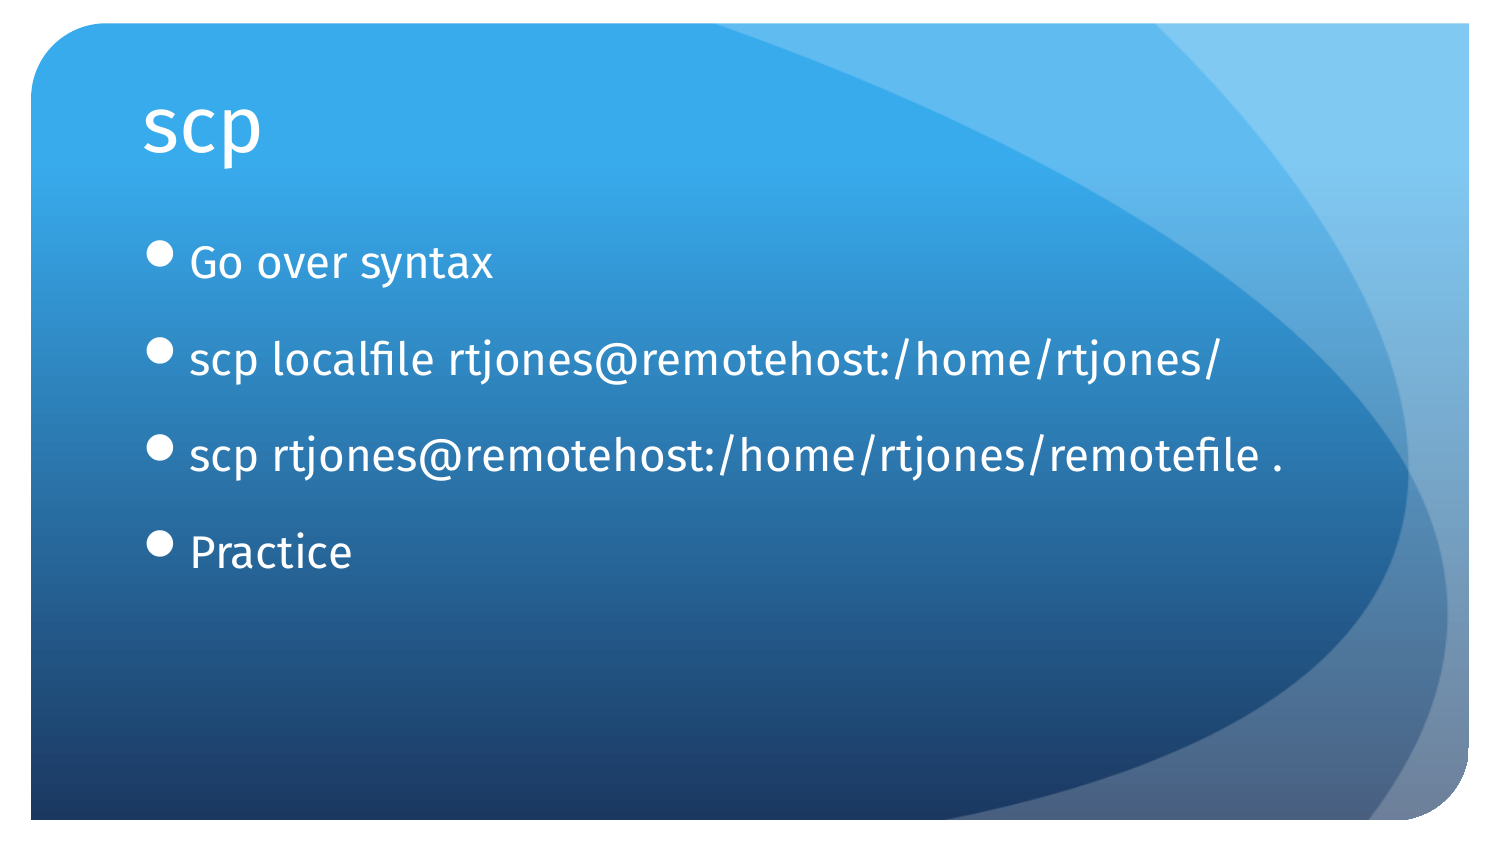

# scp
Go over syntax
scp localfile rtjones@remotehost:/home/rtjones/
scp rtjones@remotehost:/home/rtjones/remotefile .
Practice